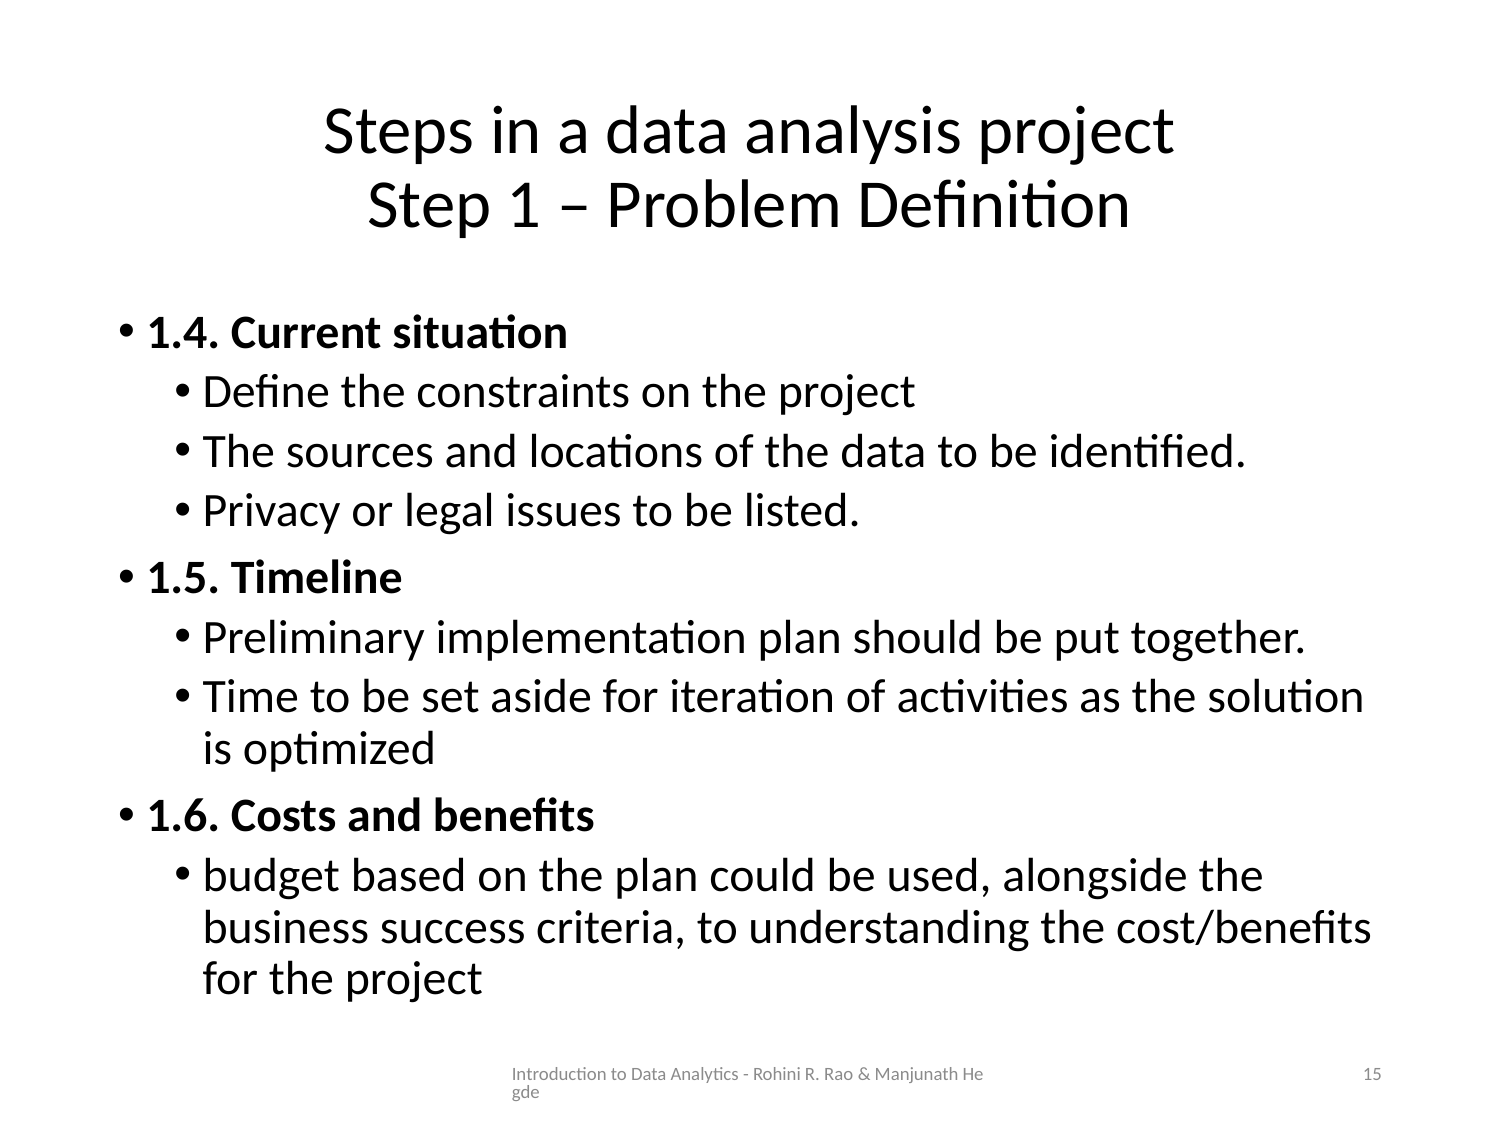

# Steps in a data analysis project Step 1 – Problem Definition
1.4. Current situation
Define the constraints on the project
The sources and locations of the data to be identified.
Privacy or legal issues to be listed.
1.5. Timeline
Preliminary implementation plan should be put together.
Time to be set aside for iteration of activities as the solution is optimized
1.6. Costs and benefits
budget based on the plan could be used, alongside the business success criteria, to understanding the cost/benefits for the project
Introduction to Data Analytics - Rohini R. Rao & Manjunath Hegde
15